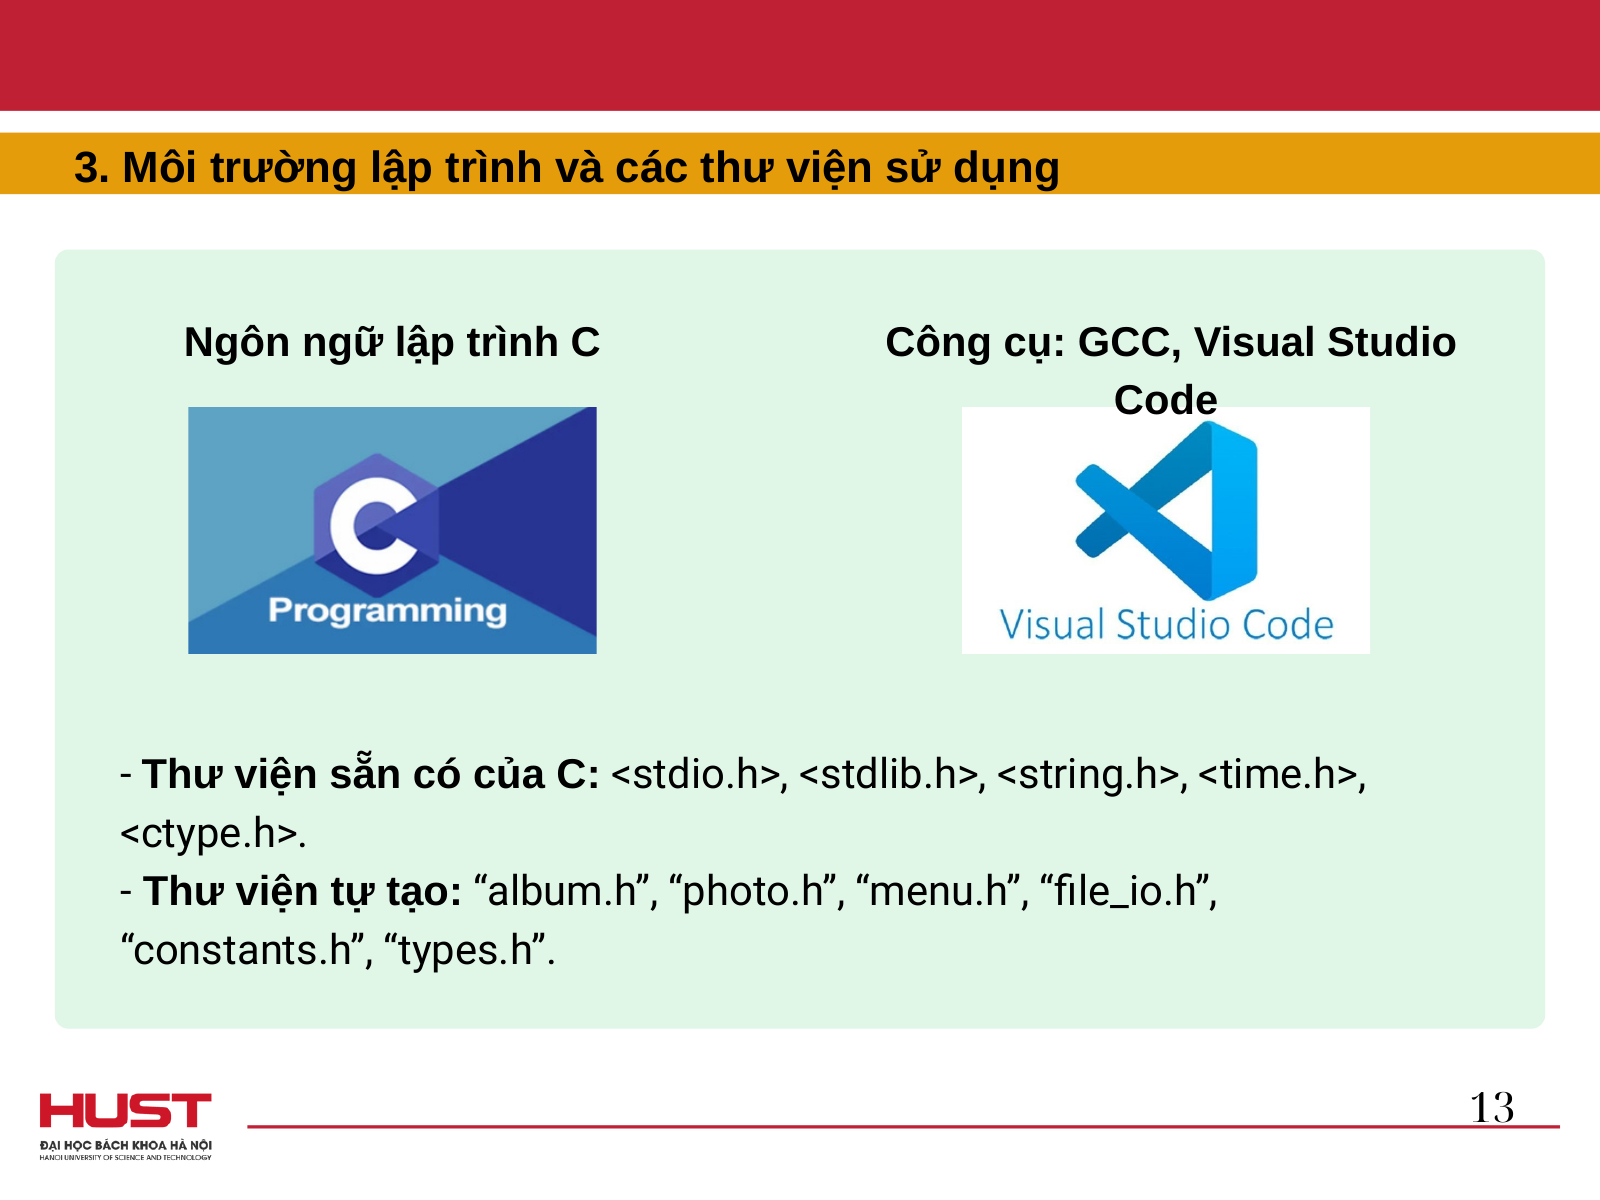

3. Môi trường lập trình và các thư viện sử dụng

Ngôn ngữ lập trình C
 Công cụ: GCC, Visual Studio Code

- Thư viện sẵn có của C: <stdio.h>, <stdlib.h>, <string.h>, <time.h>, <ctype.h>.
- Thư viện tự tạo: “album.h”, “photo.h”, “menu.h”, “file_io.h”, “constants.h”, “types.h”.

13